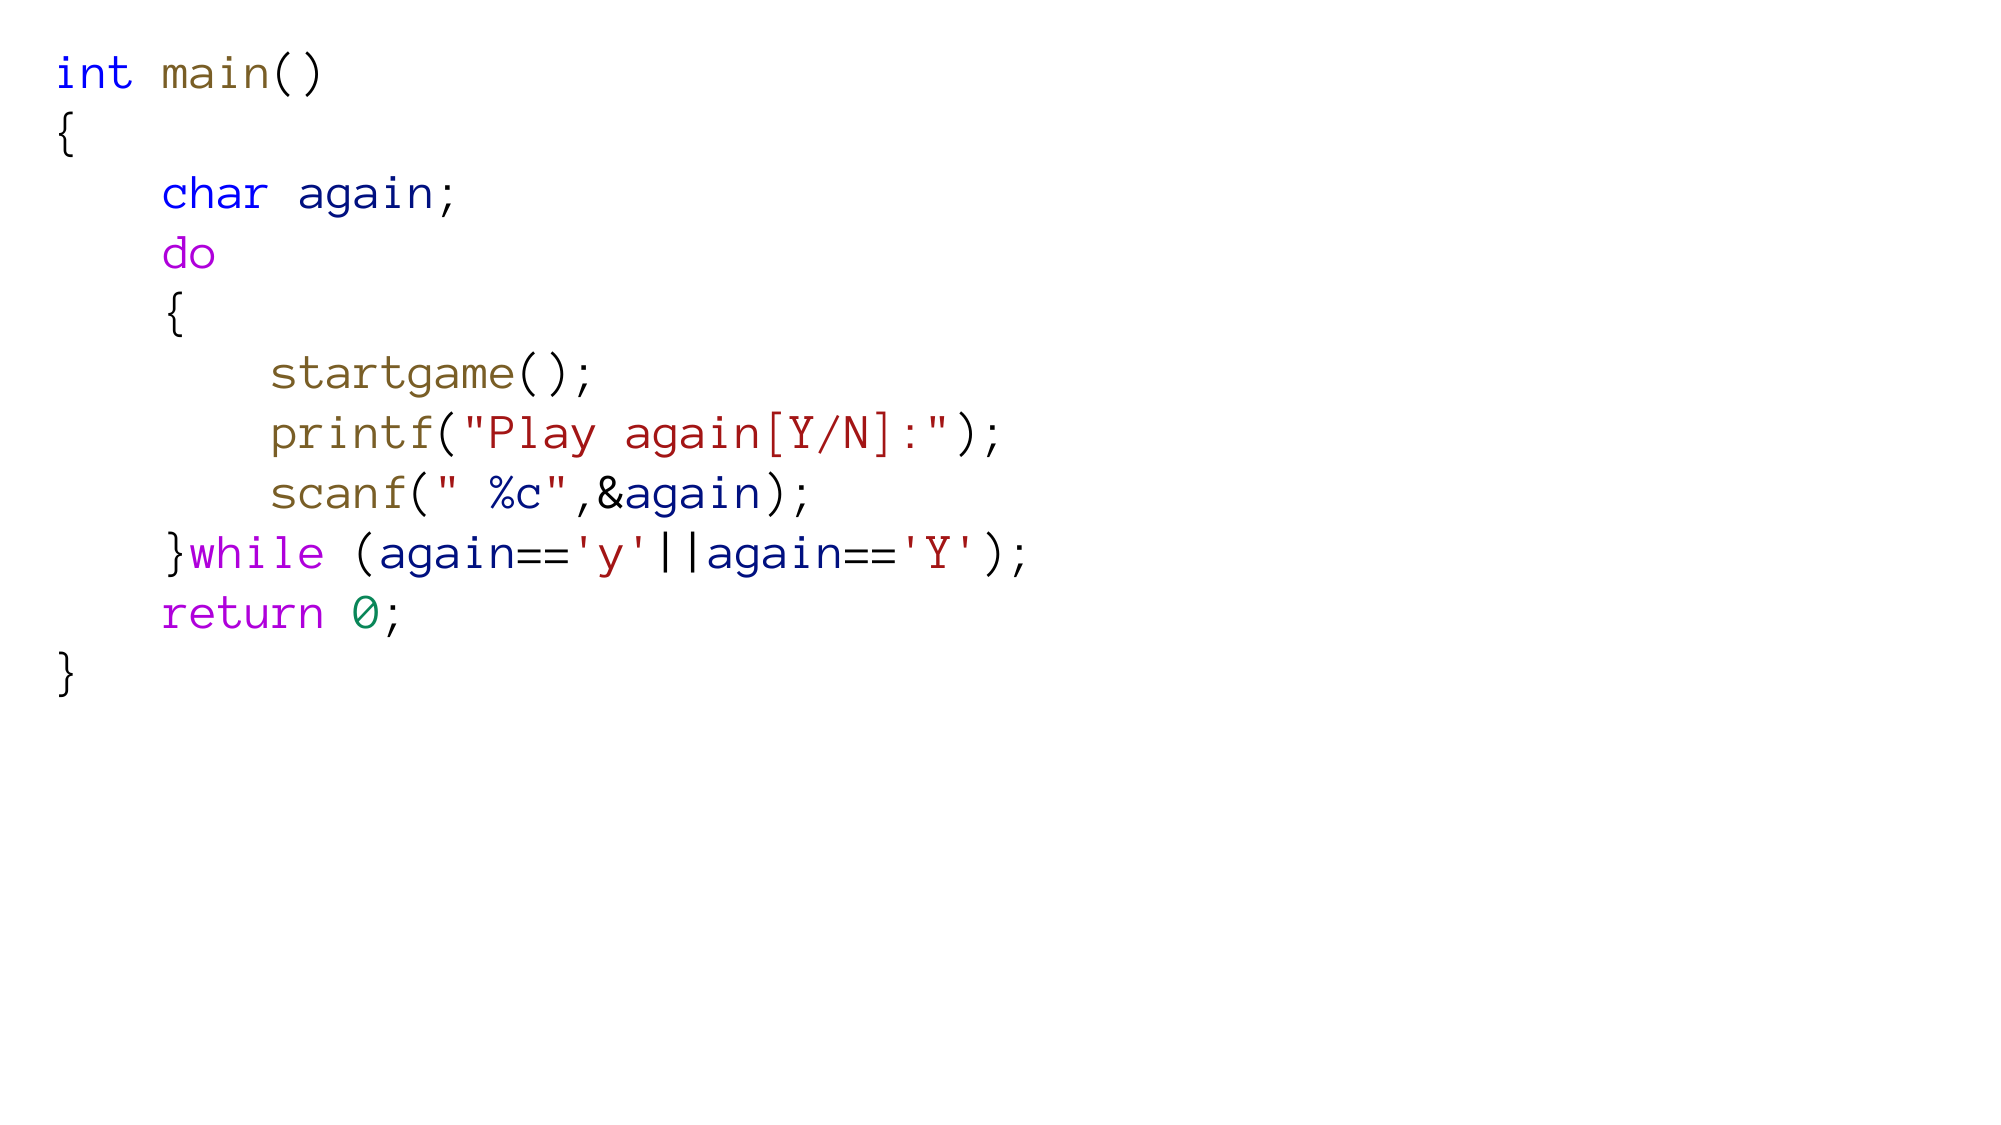

int main()
{
    char again;
    do
    {
        startgame();
        printf("Play again[Y/N]:");
        scanf(" %c",&again);
    }while (again=='y'||again=='Y');
    return 0;
}